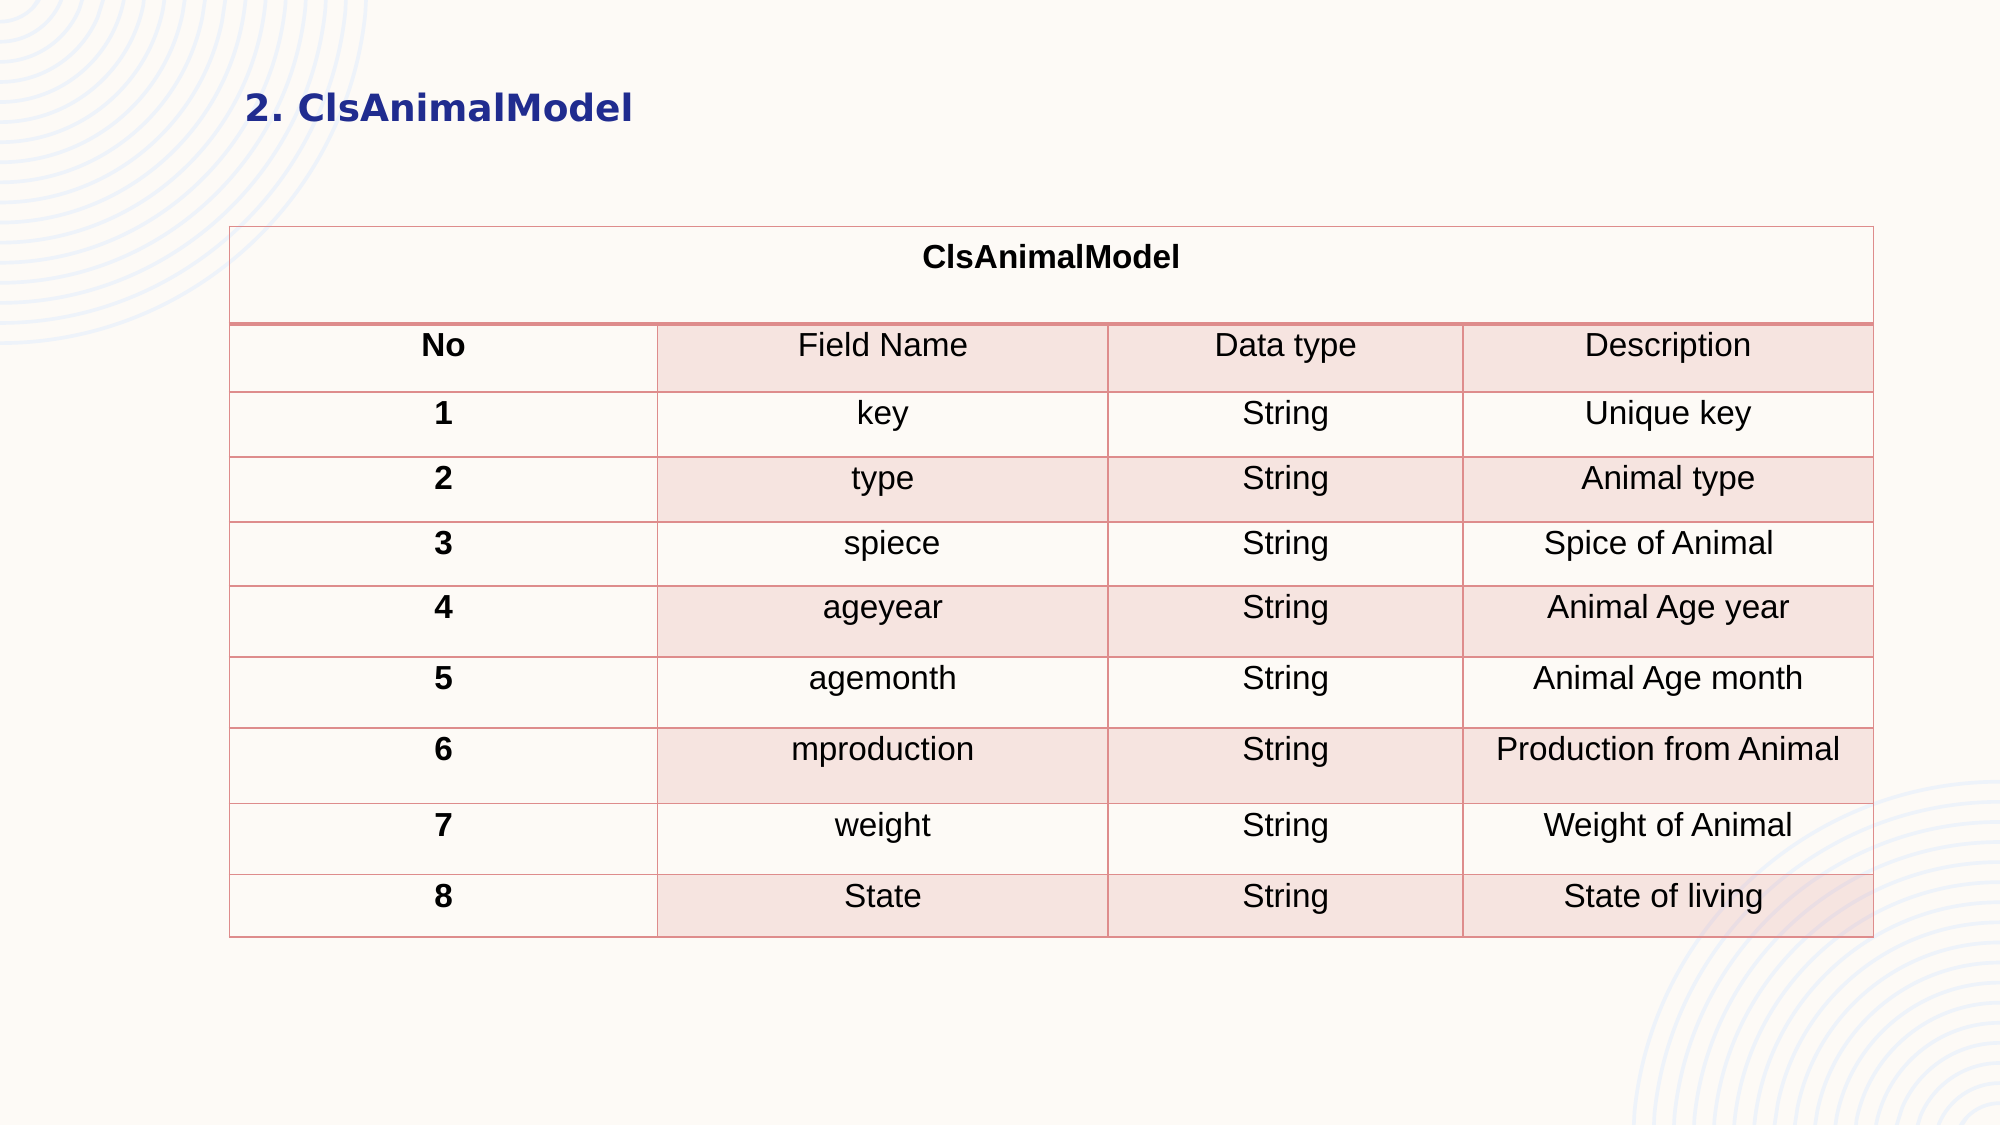

2. ClsAnimalModel
| ClsAnimalModel |  |  |  |
| --- | --- | --- | --- |
| No | Field Name | Data type | Description |
| 1 | key | String | Unique key |
| 2 | type | String | Animal type |
| 3 | spiece | String | Spice of Animal |
| 4 | ageyear | String | Animal Age year |
| 5 | agemonth | String | Animal Age month |
| 6 | mproduction | String | Production from Animal |
| 7 | weight | String | Weight of Animal |
| 8 | State | String | State of living |